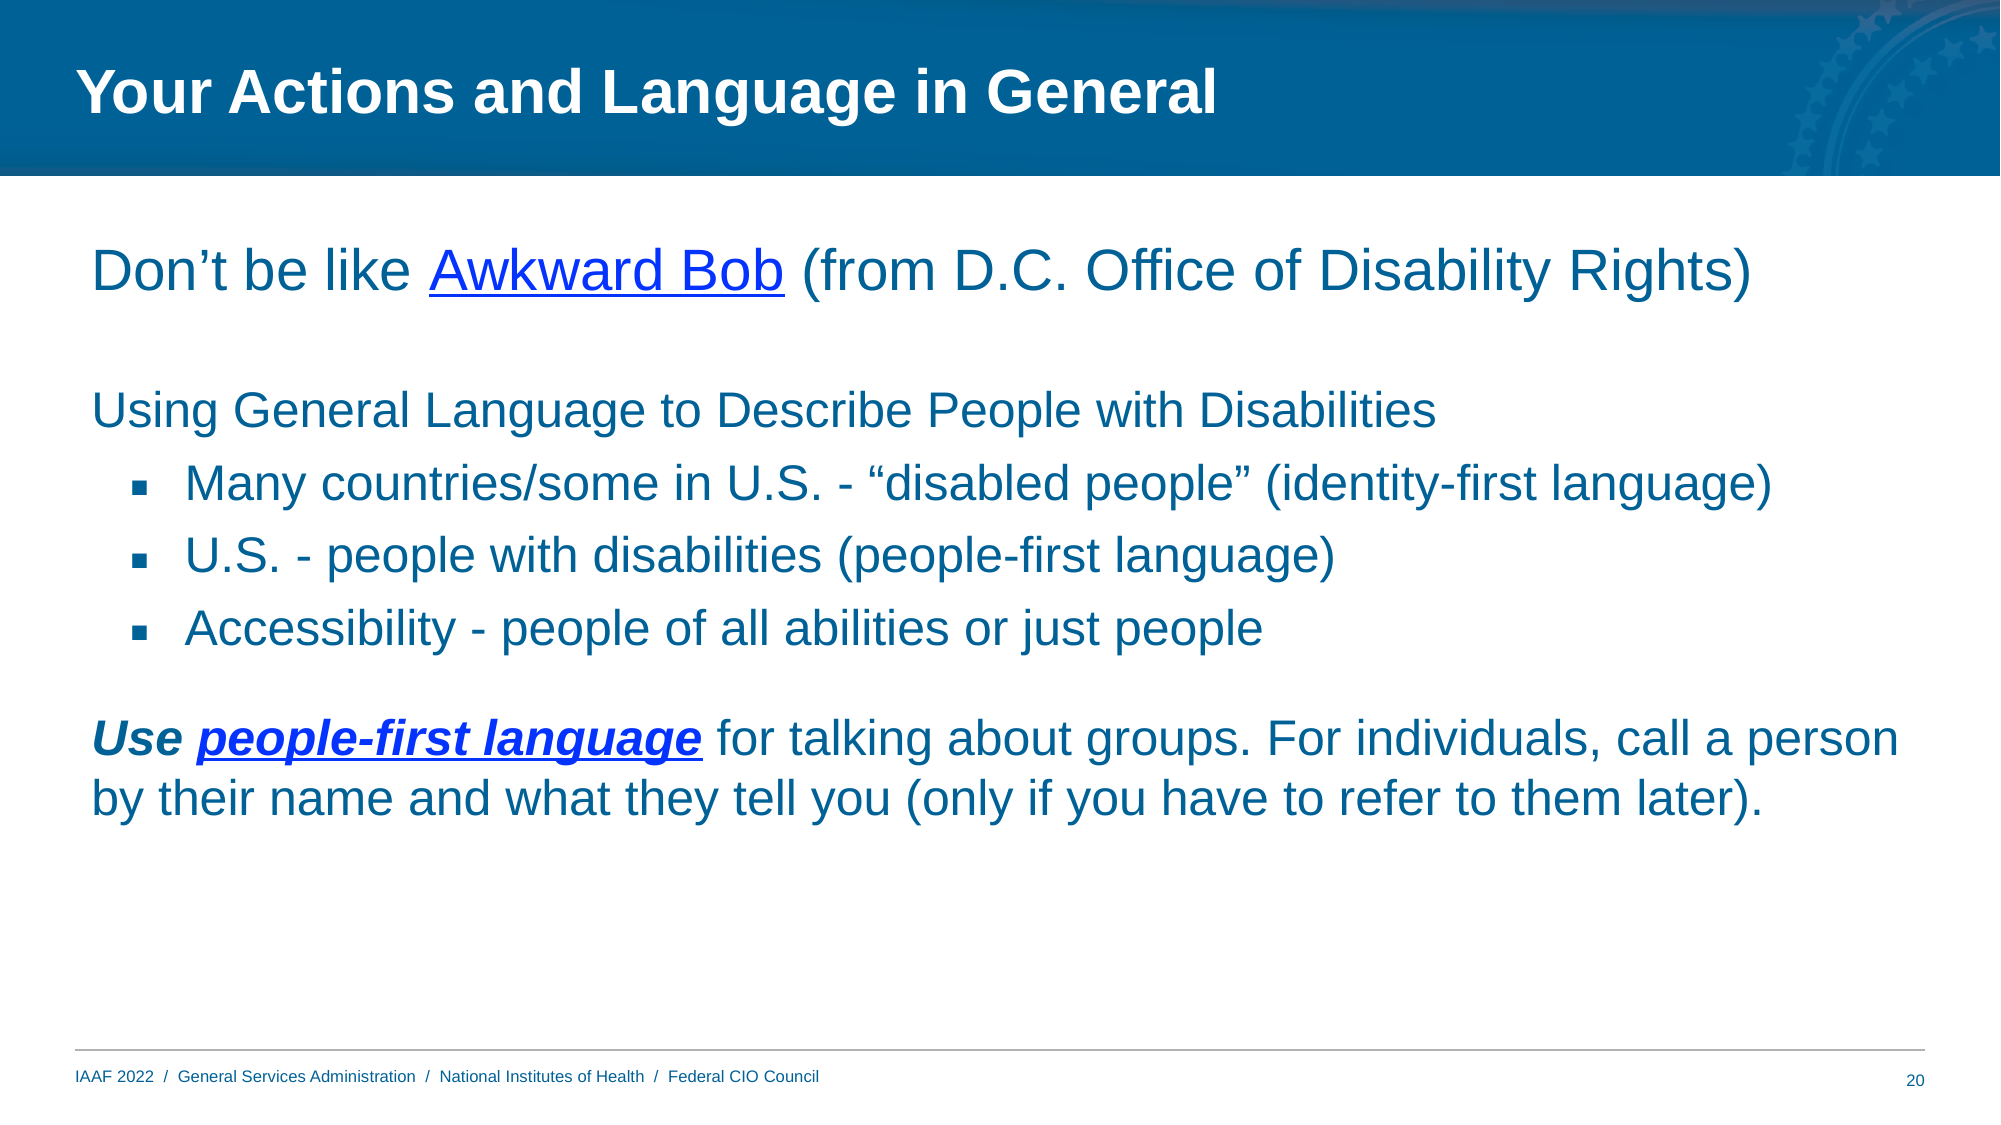

# Your Actions and Language in General
Don’t be like Awkward Bob (from D.C. Office of Disability Rights)
Using General Language to Describe People with Disabilities
Many countries/some in U.S. - “disabled people” (identity-first language)
U.S. - people with disabilities (people-first language)
Accessibility - people of all abilities or just people
Use people-first language for talking about groups. For individuals, call a person by their name and what they tell you (only if you have to refer to them later).

20